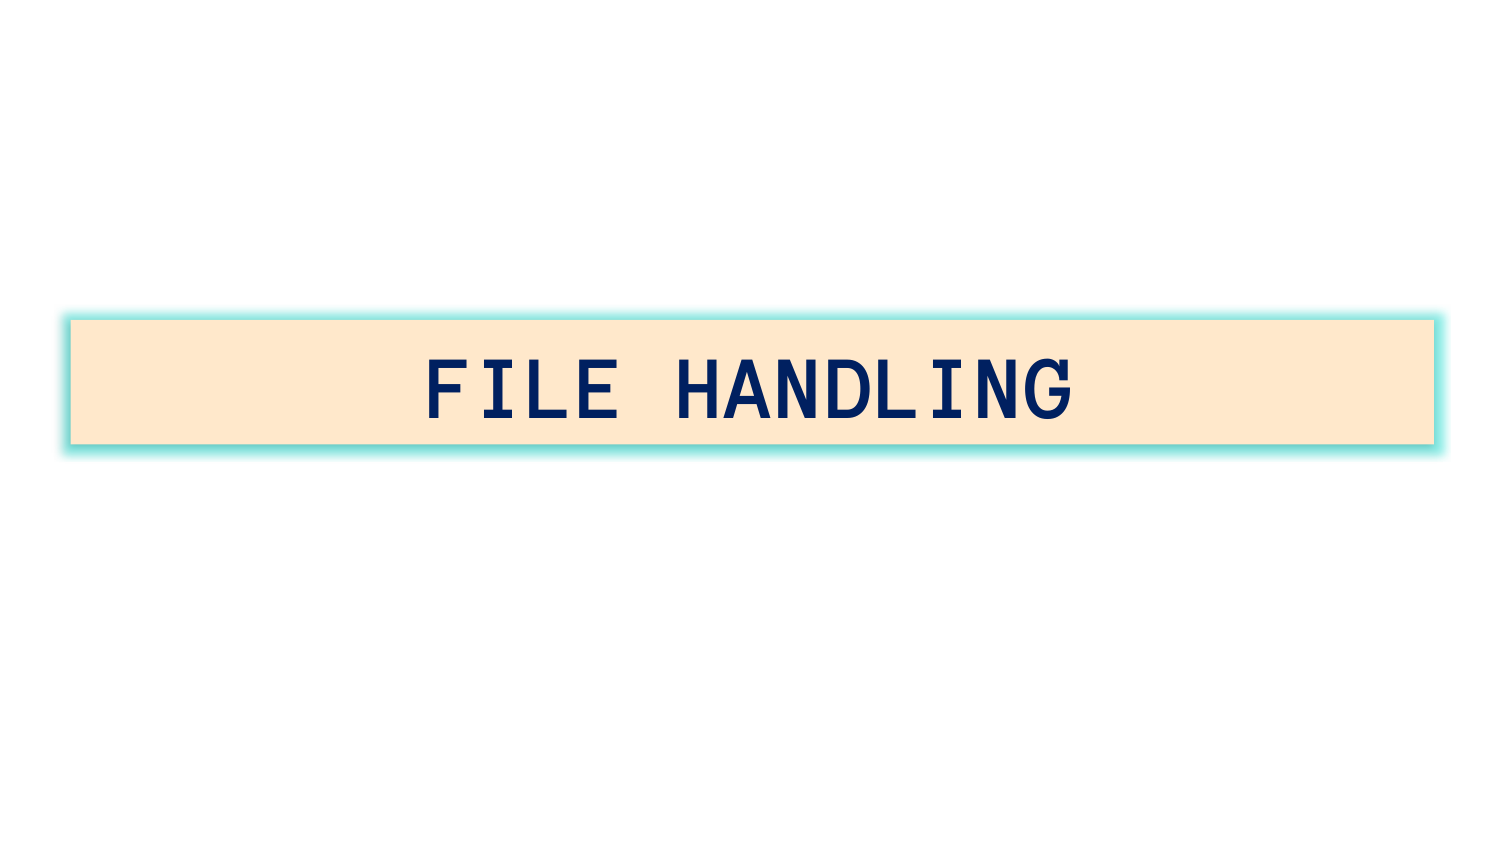

FILE HANDLING
Prepared   by  Geetanjali Hota
PGT. Computer Science , DAV